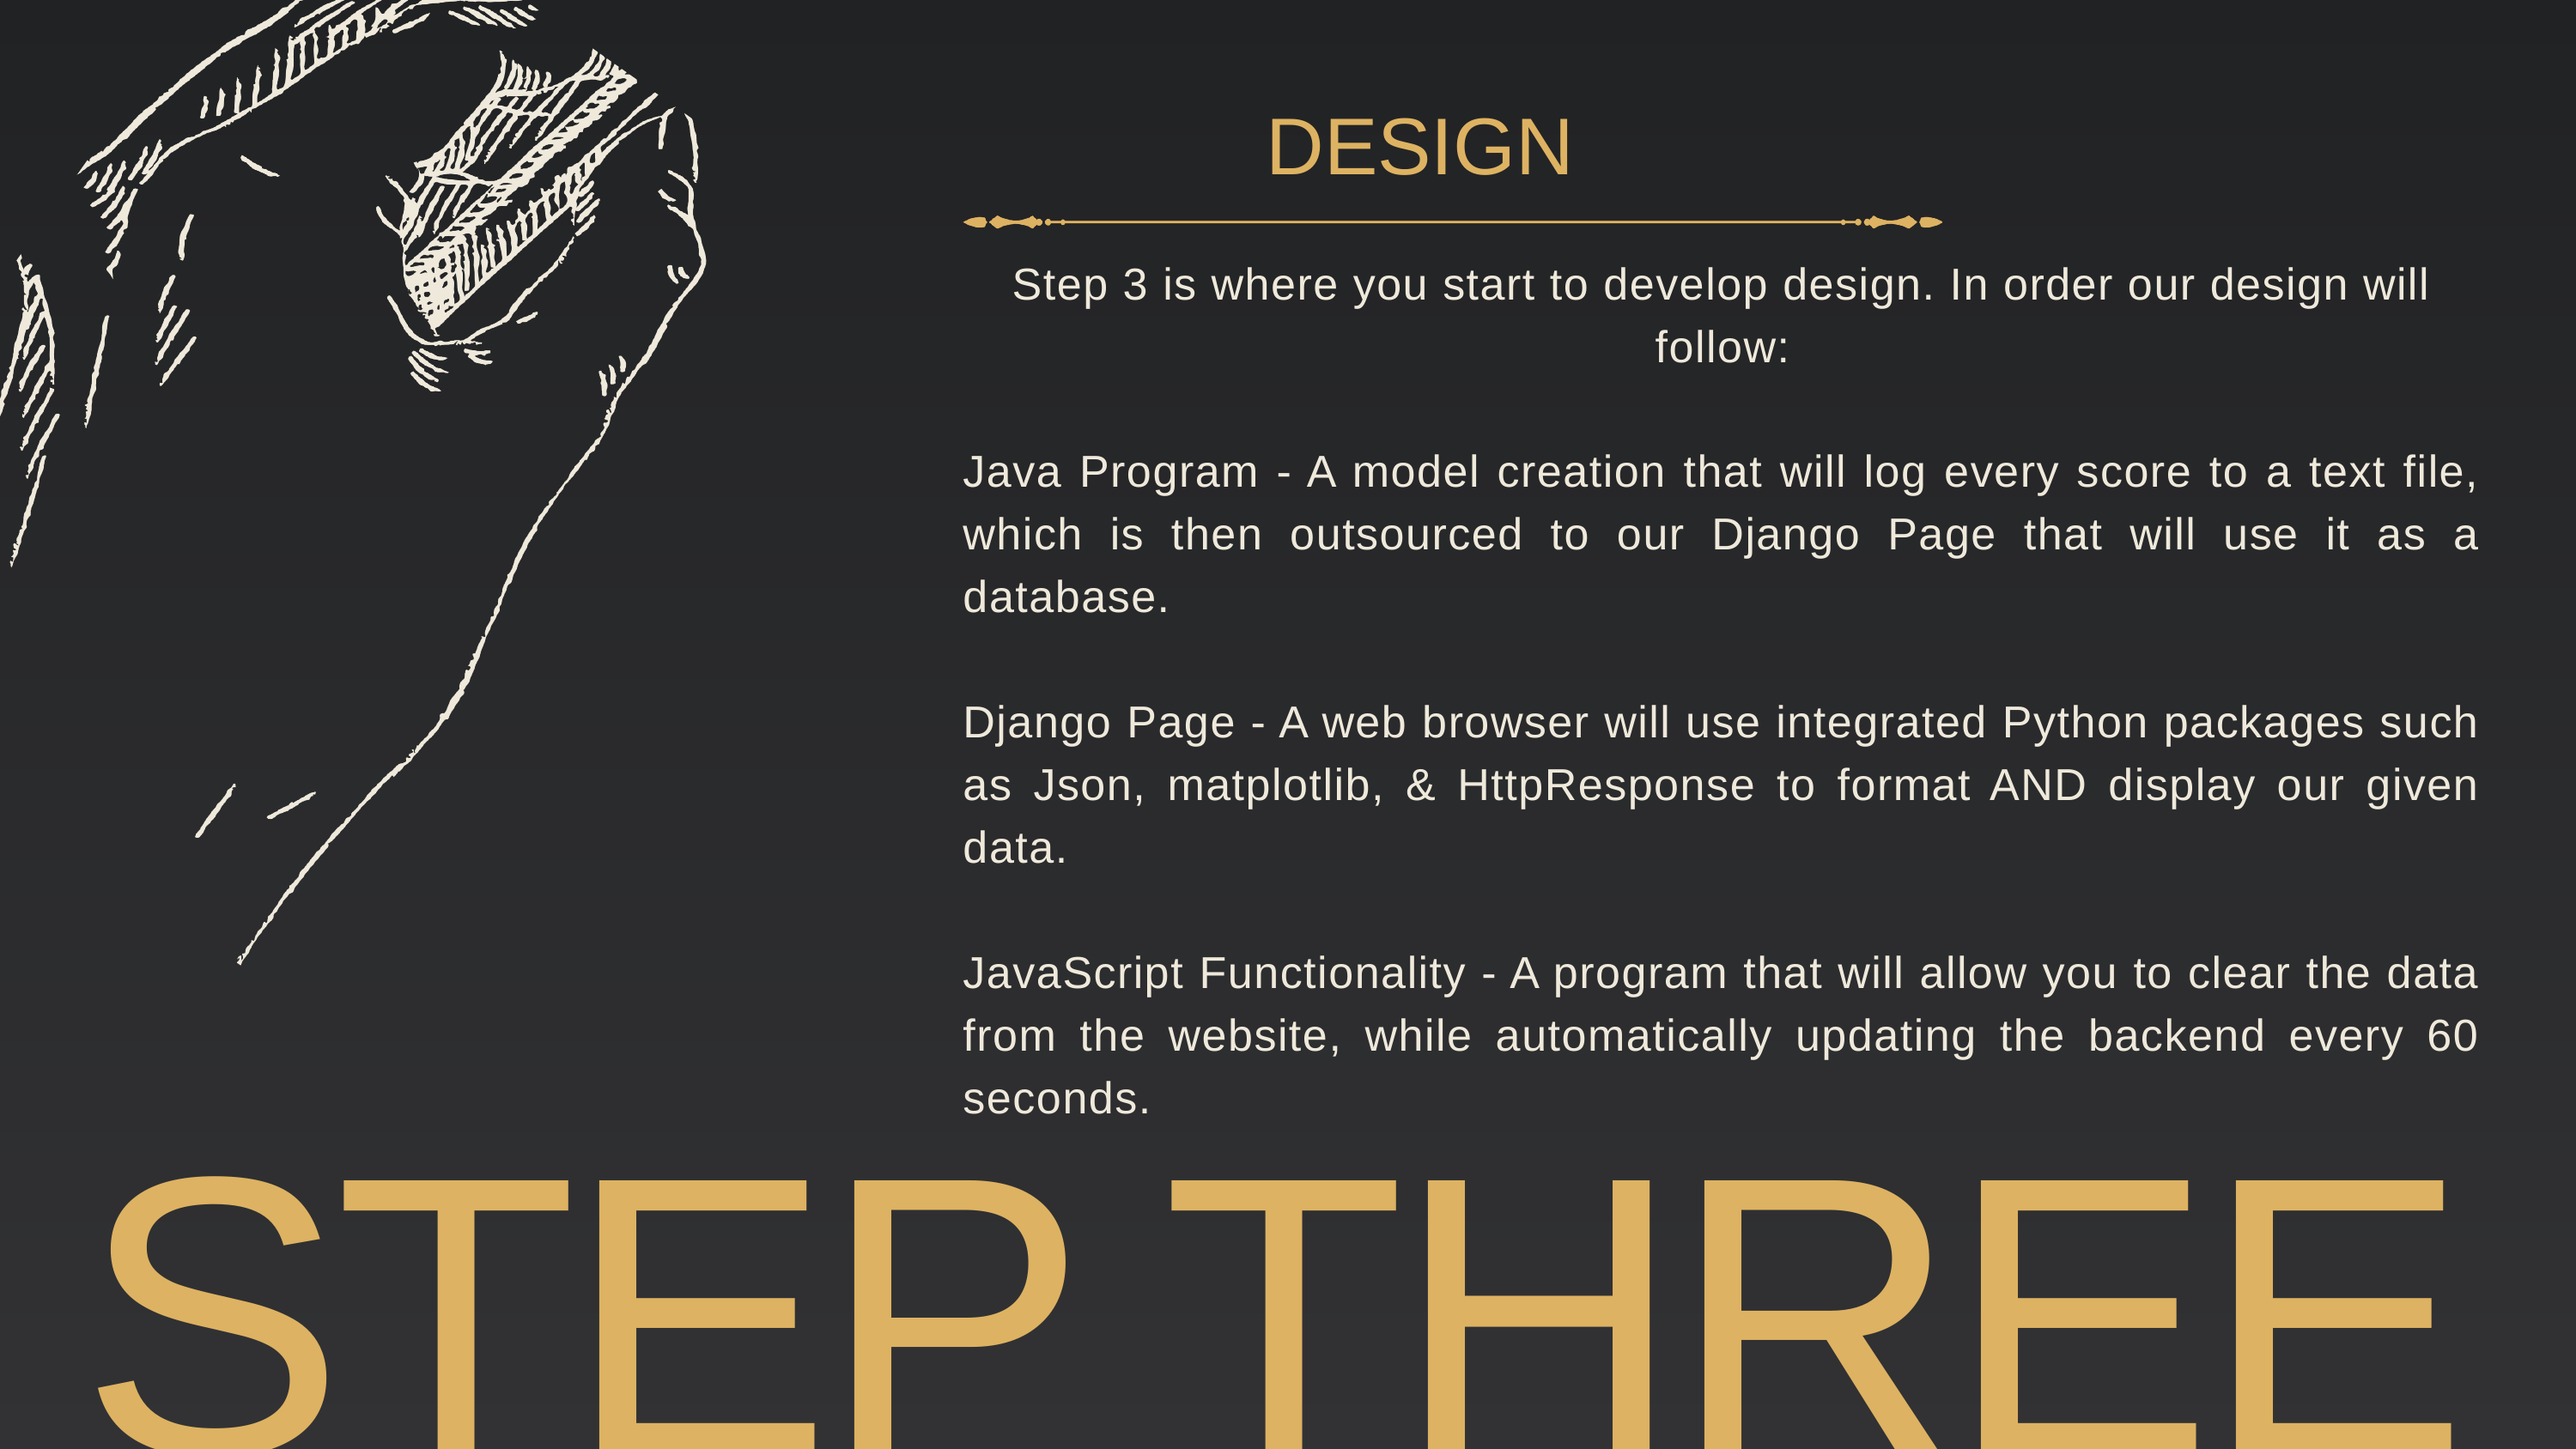

DESIGN

Step 3 is where you start to develop design. In order our design will follow:

Java Program - A model creation that will log every score to a text file, which is then outsourced to our Django Page that will use it as a database.

Django Page - A web browser will use integrated Python packages such as Json, matplotlib, & HttpResponse to format AND display our given data.

JavaScript Functionality - A program that will allow you to clear the data from the website, while automatically updating the backend every 60 seconds.

STEP THREE